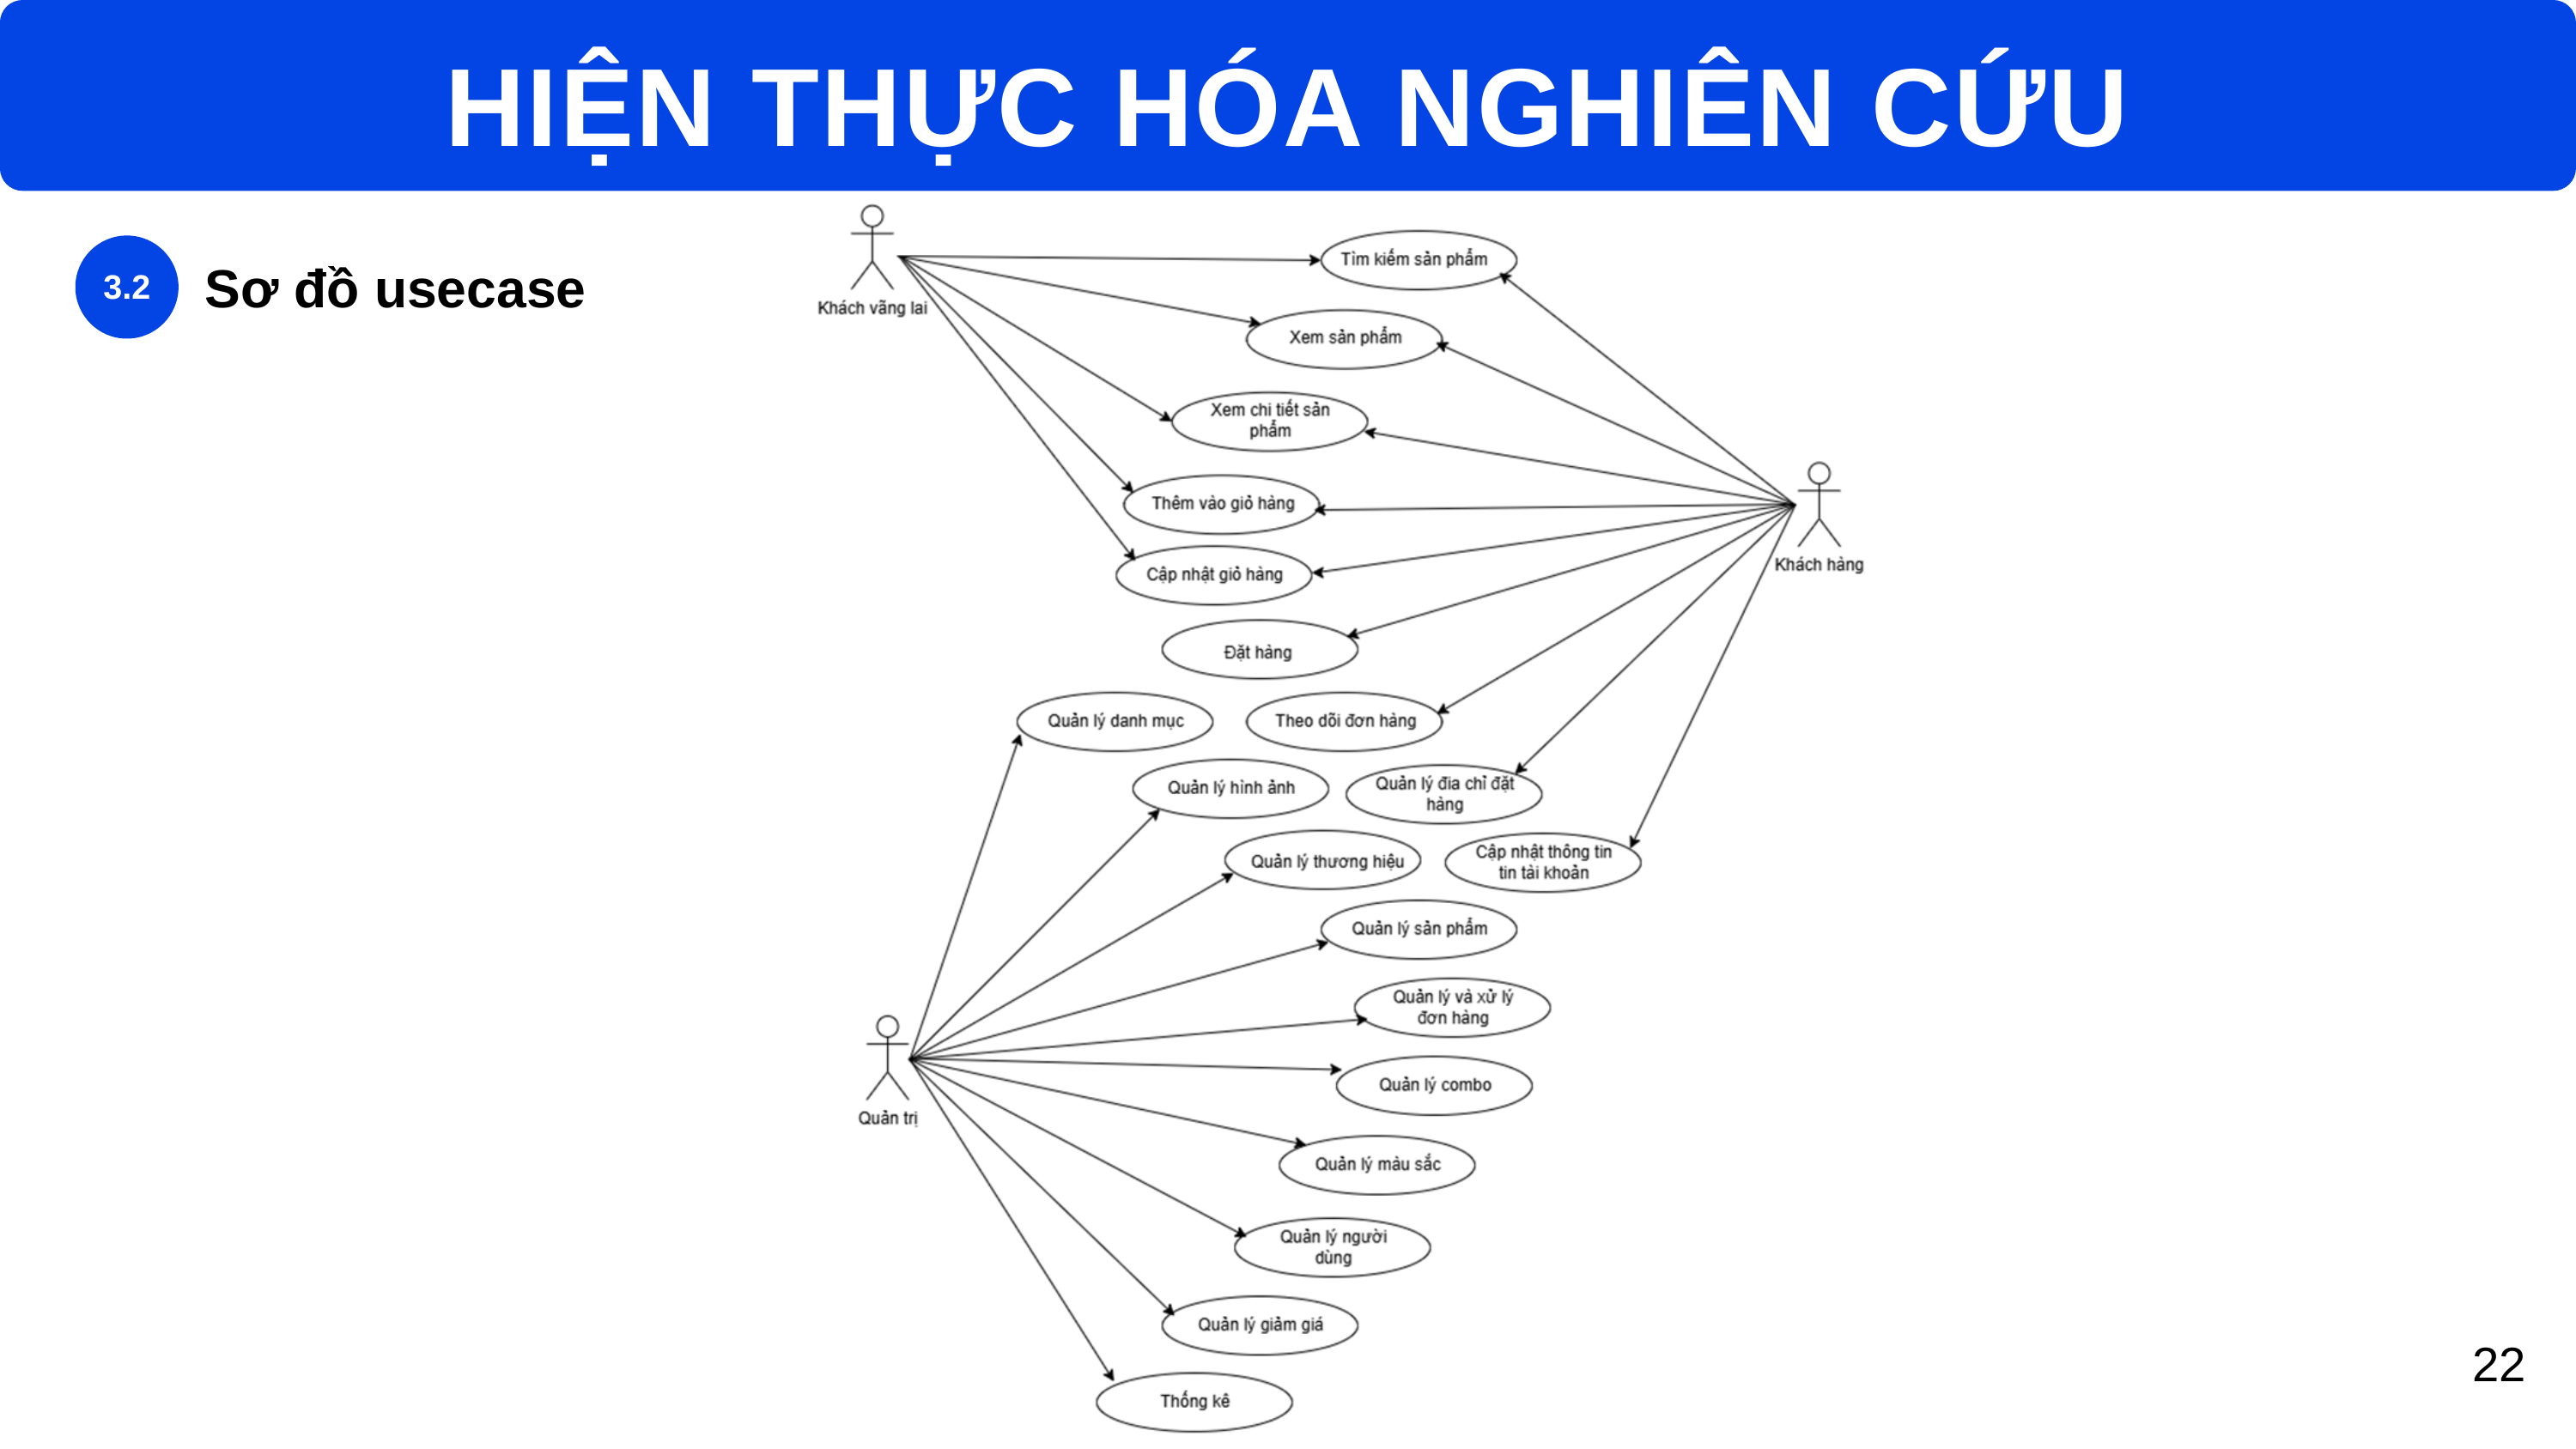

HIỆN THỰC HÓA NGHIÊN CỨU

3.2
Sơ đồ usecase

22